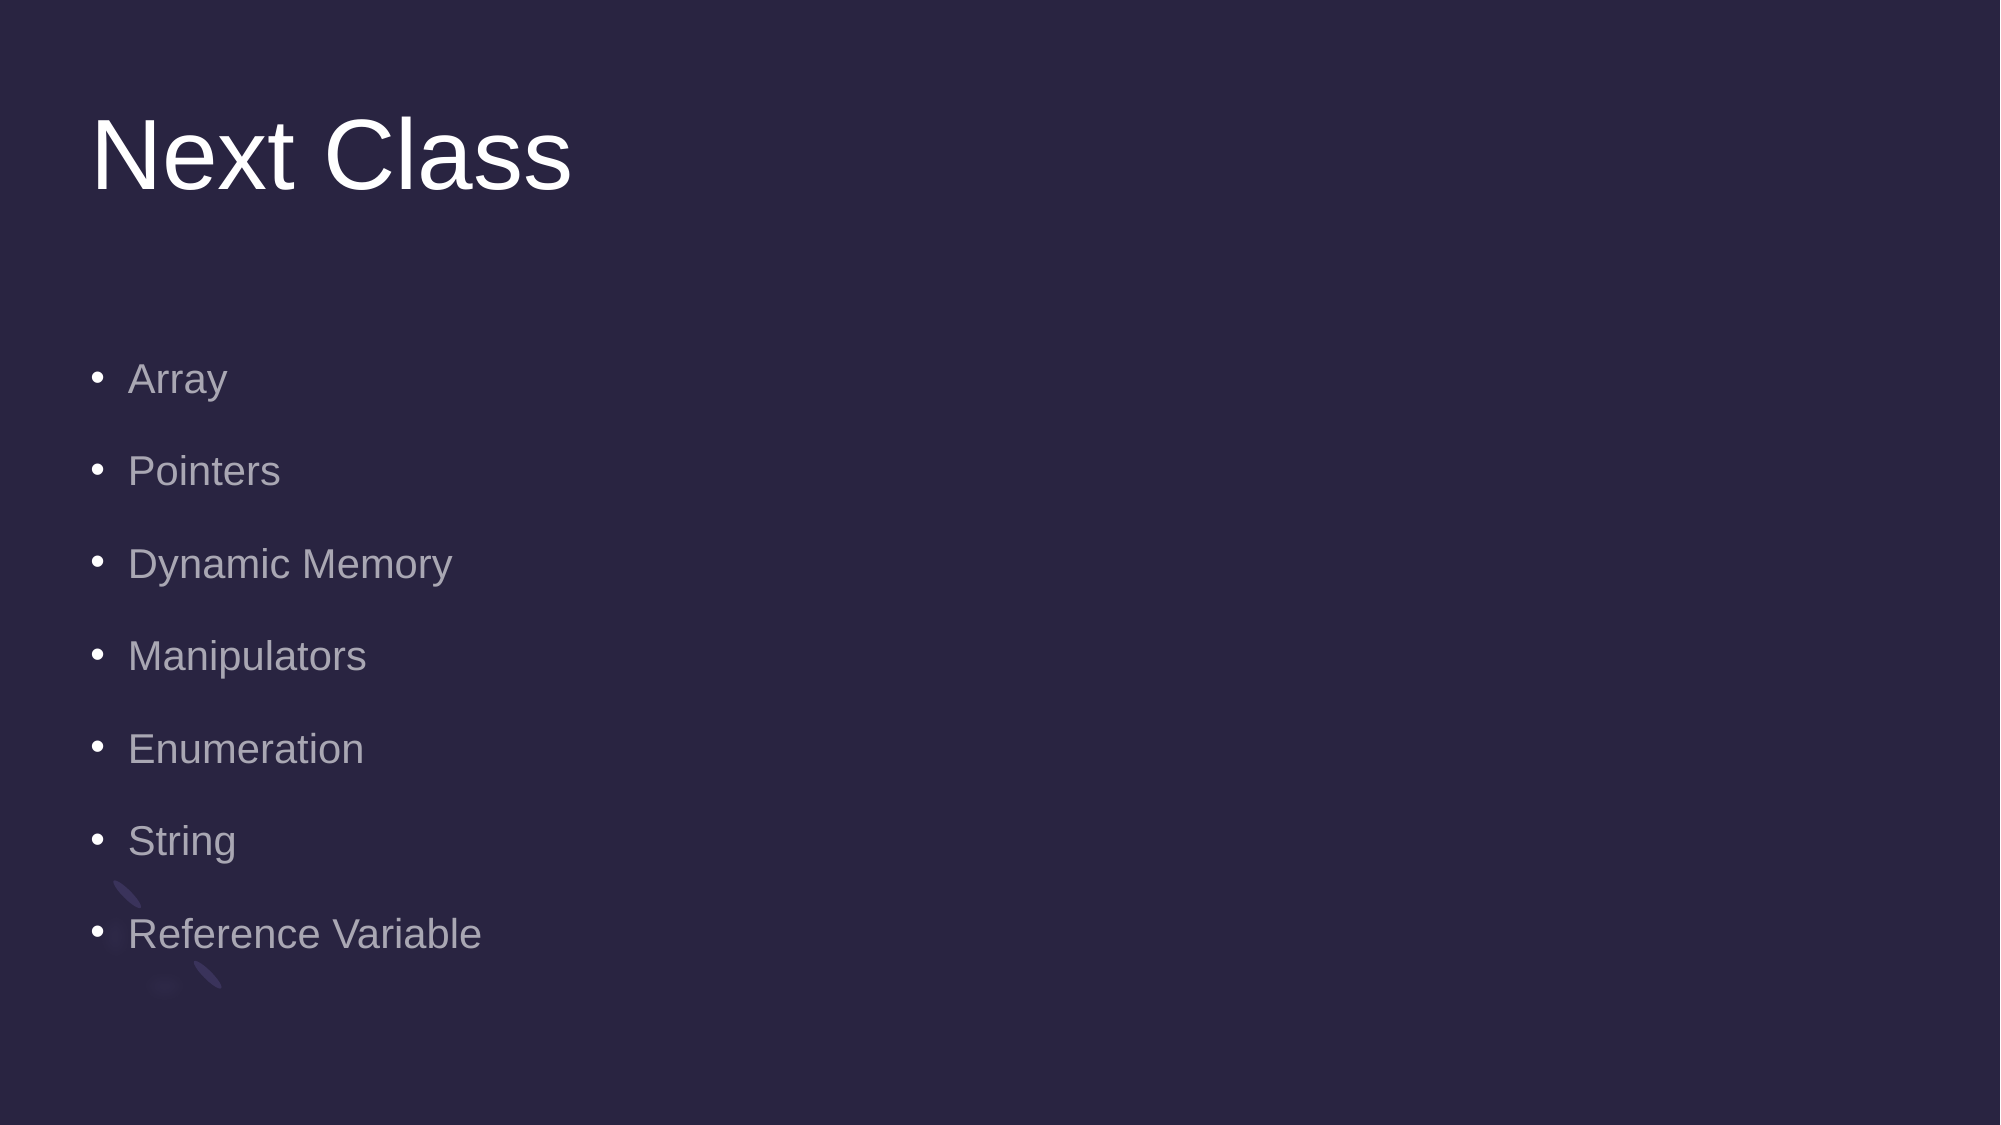

# Next Class
Array
Pointers
Dynamic Memory
Manipulators
Enumeration
String
Reference Variable